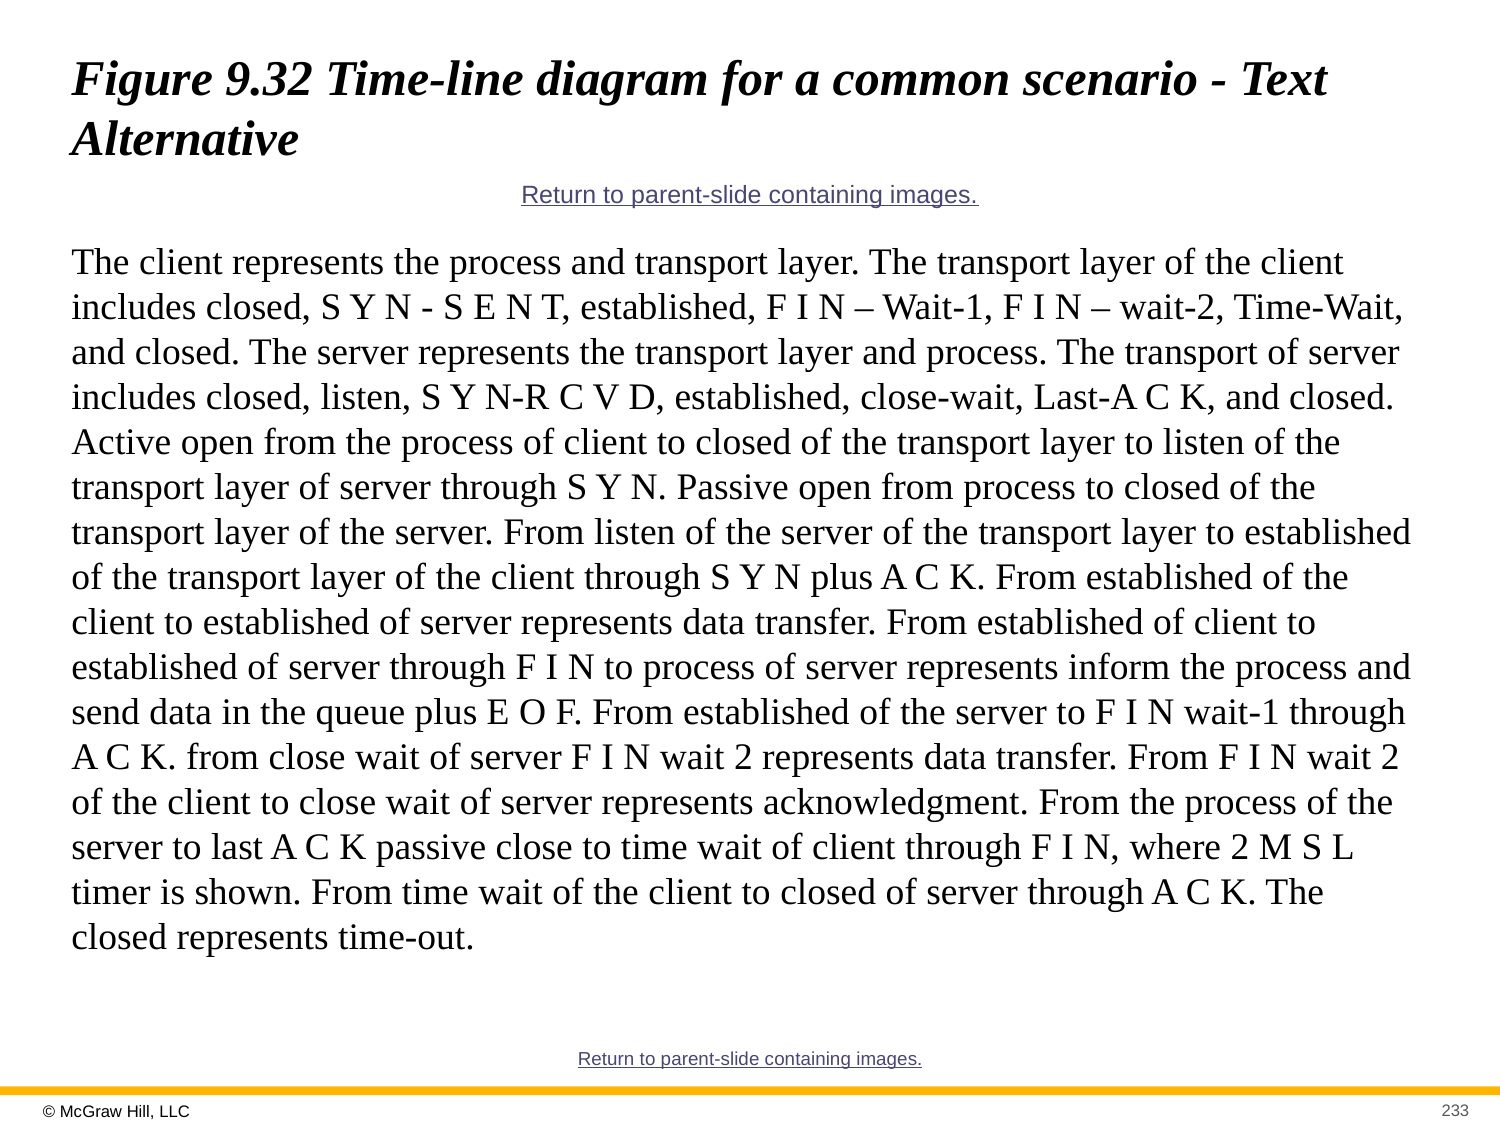

# Figure 9.32 Time-line diagram for a common scenario - Text Alternative
Return to parent-slide containing images.
The client represents the process and transport layer. The transport layer of the client includes closed, S Y N - S E N T, established, F I N – Wait-1, F I N – wait-2, Time-Wait, and closed. The server represents the transport layer and process. The transport of server includes closed, listen, S Y N-R C V D, established, close-wait, Last-A C K, and closed. Active open from the process of client to closed of the transport layer to listen of the transport layer of server through S Y N. Passive open from process to closed of the transport layer of the server. From listen of the server of the transport layer to established of the transport layer of the client through S Y N plus A C K. From established of the client to established of server represents data transfer. From established of client to established of server through F I N to process of server represents inform the process and send data in the queue plus E O F. From established of the server to F I N wait-1 through A C K. from close wait of server F I N wait 2 represents data transfer. From F I N wait 2 of the client to close wait of server represents acknowledgment. From the process of the server to last A C K passive close to time wait of client through F I N, where 2 M S L timer is shown. From time wait of the client to closed of server through A C K. The closed represents time-out.
Return to parent-slide containing images.
233